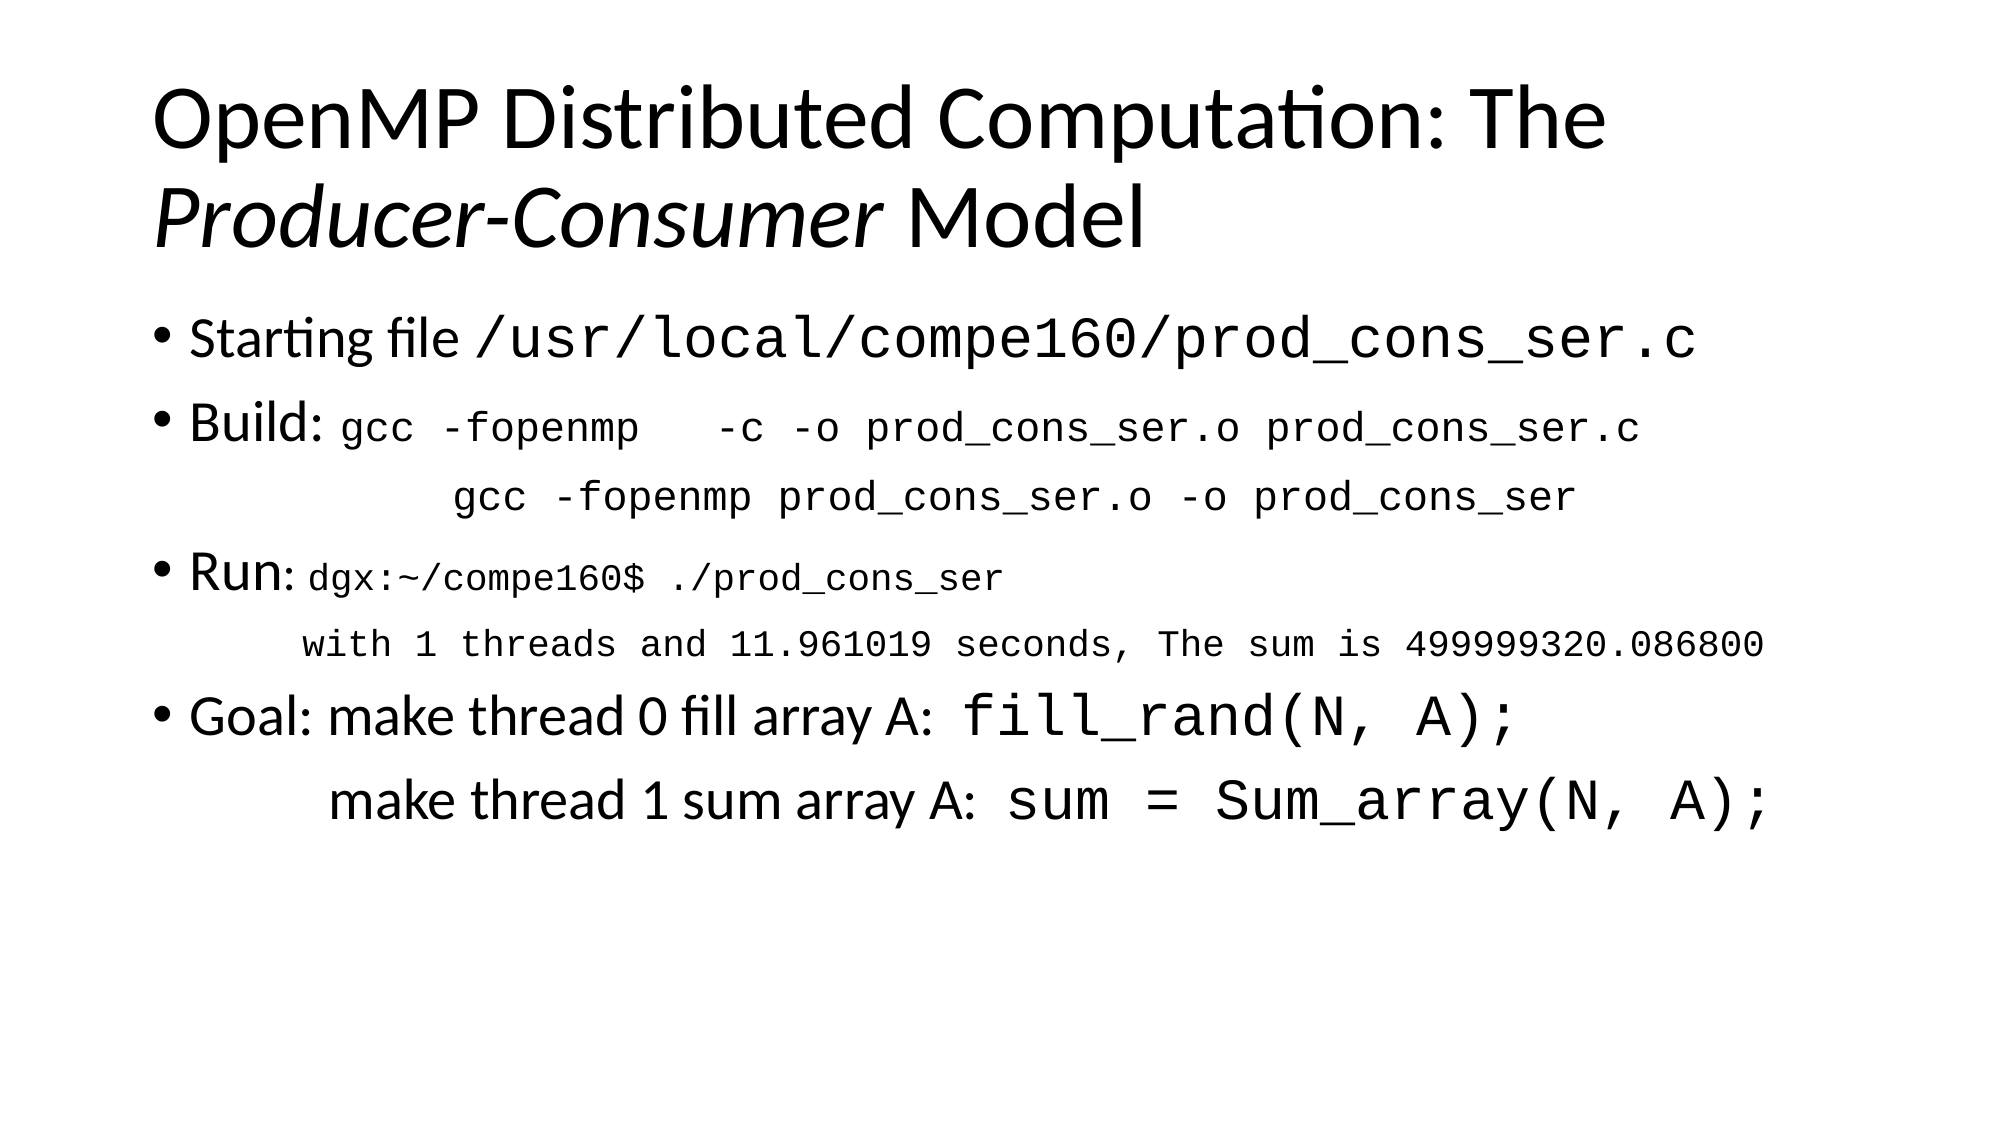

# OpenMP Distributed Computation: The Producer-Consumer Model
Starting file /usr/local/compe160/prod_cons_ser.c
Build: 	gcc -fopenmp   -c -o prod_cons_ser.o prod_cons_ser.c
		gcc -fopenmp prod_cons_ser.o -o prod_cons_ser
Run: dgx:~/compe160$ ./prod_cons_ser
	with 1 threads and 11.961019 seconds, The sum is 499999320.086800
Goal: make thread 0 fill array A:  fill_rand(N, A);
	  make thread 1 sum array A:  sum = Sum_array(N, A);